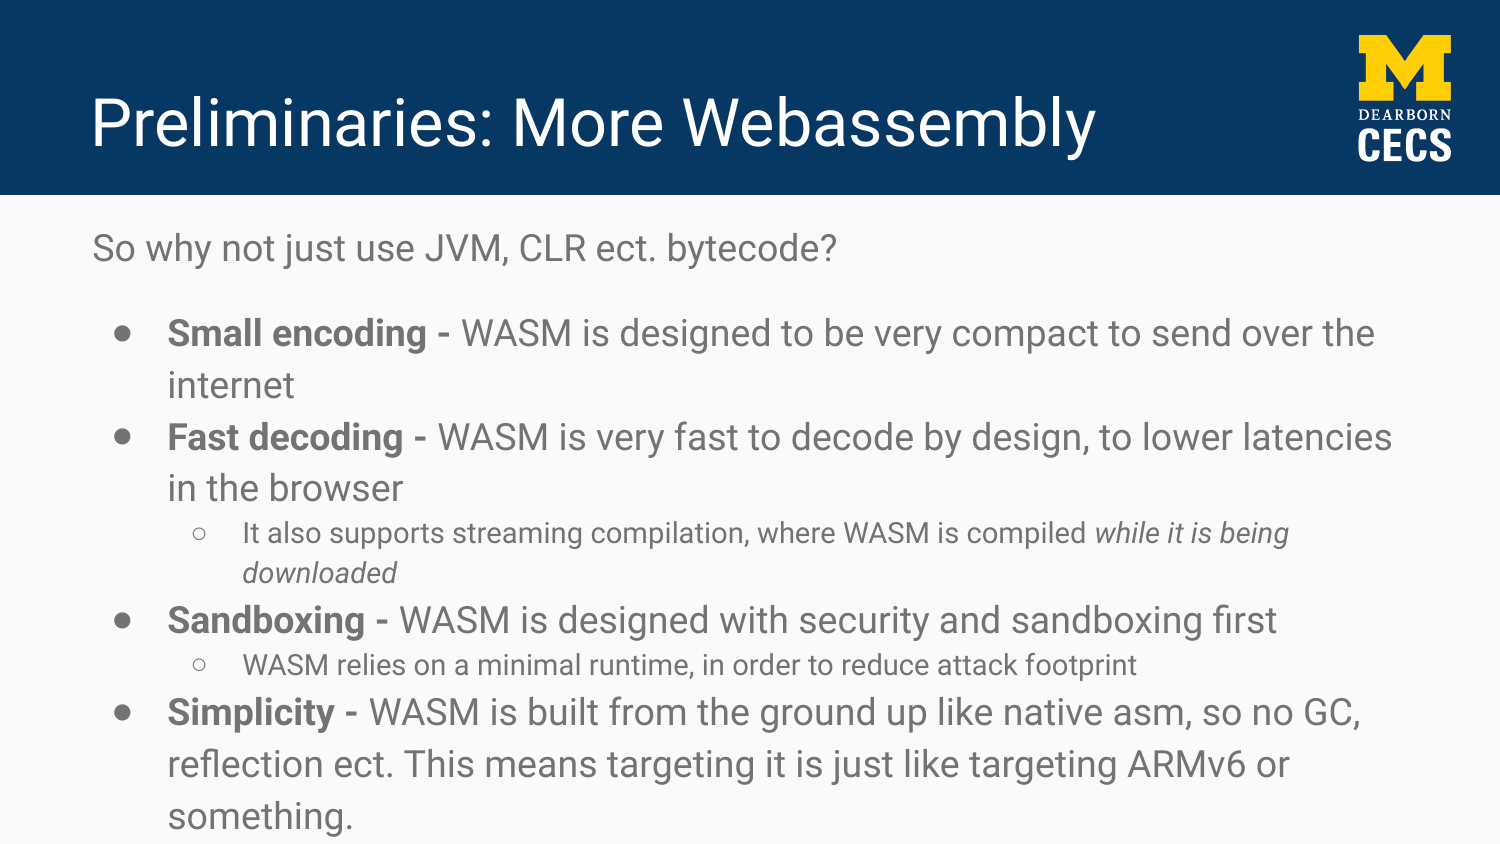

# Preliminaries: More Webassembly
So why not just use JVM, CLR ect. bytecode?
Small encoding - WASM is designed to be very compact to send over the internet
Fast decoding - WASM is very fast to decode by design, to lower latencies in the browser
It also supports streaming compilation, where WASM is compiled while it is being downloaded
Sandboxing - WASM is designed with security and sandboxing first
WASM relies on a minimal runtime, in order to reduce attack footprint
Simplicity - WASM is built from the ground up like native asm, so no GC, reflection ect. This means targeting it is just like targeting ARMv6 or something.